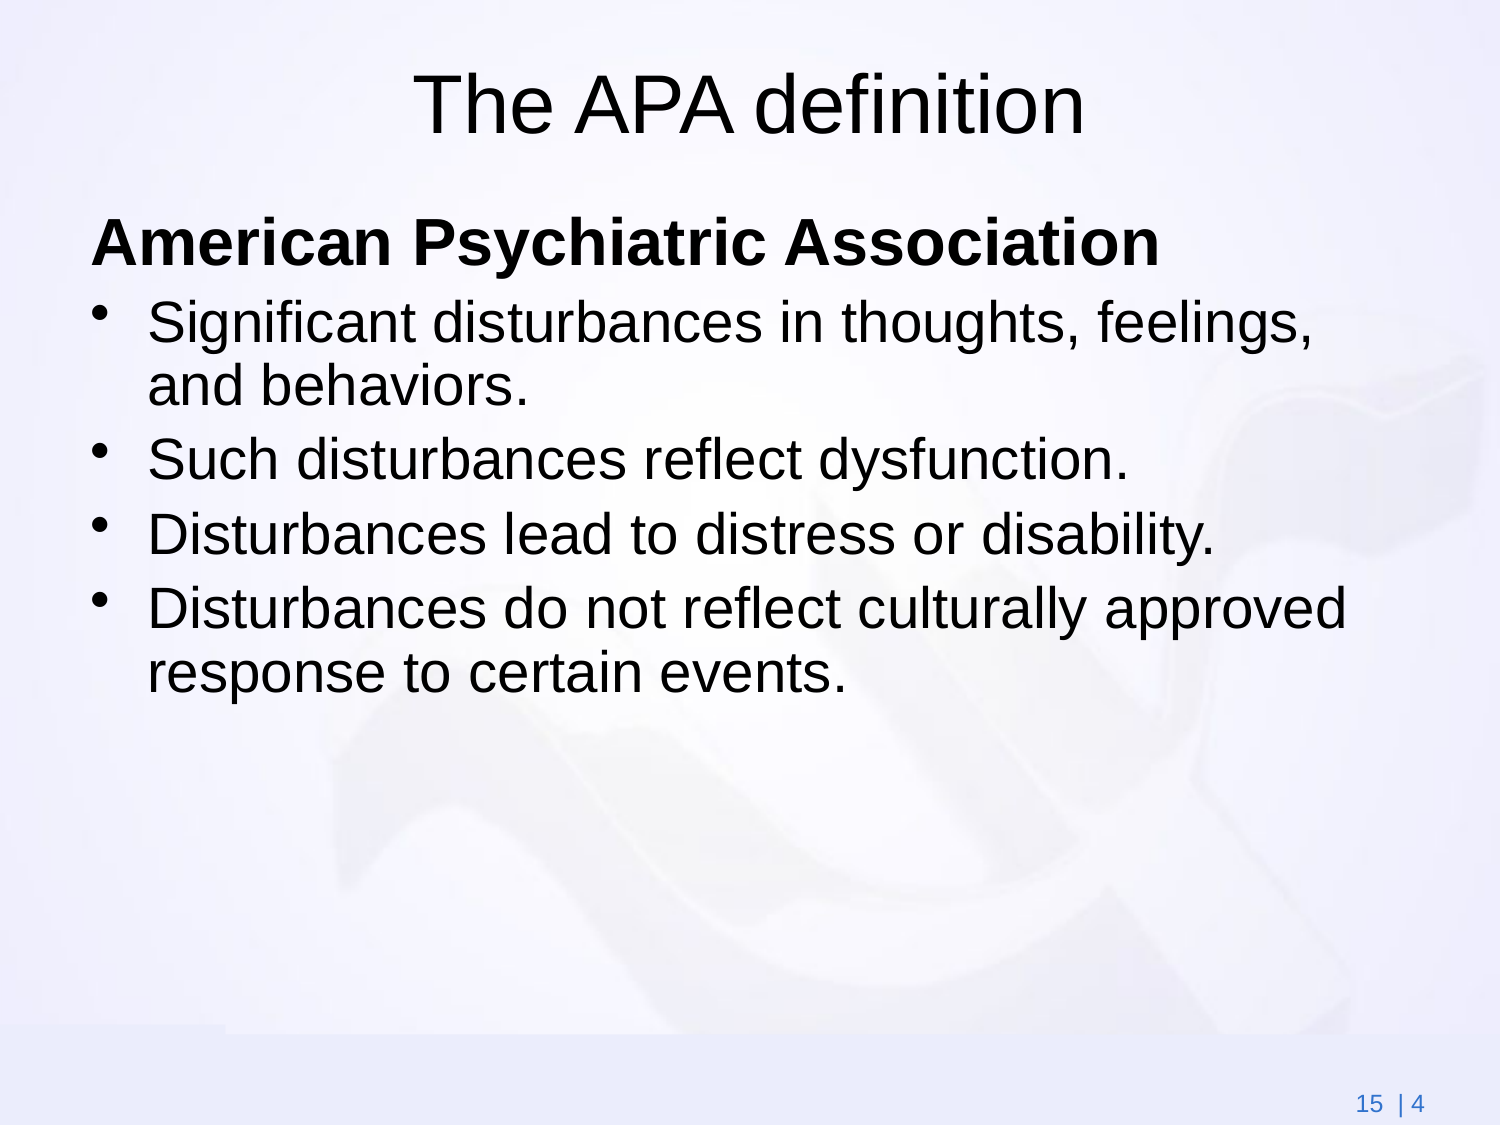

# The APA definition
American Psychiatric Association
Significant disturbances in thoughts, feelings, and behaviors.
Such disturbances reflect dysfunction.
Disturbances lead to distress or disability.
Disturbances do not reflect culturally approved response to certain events.